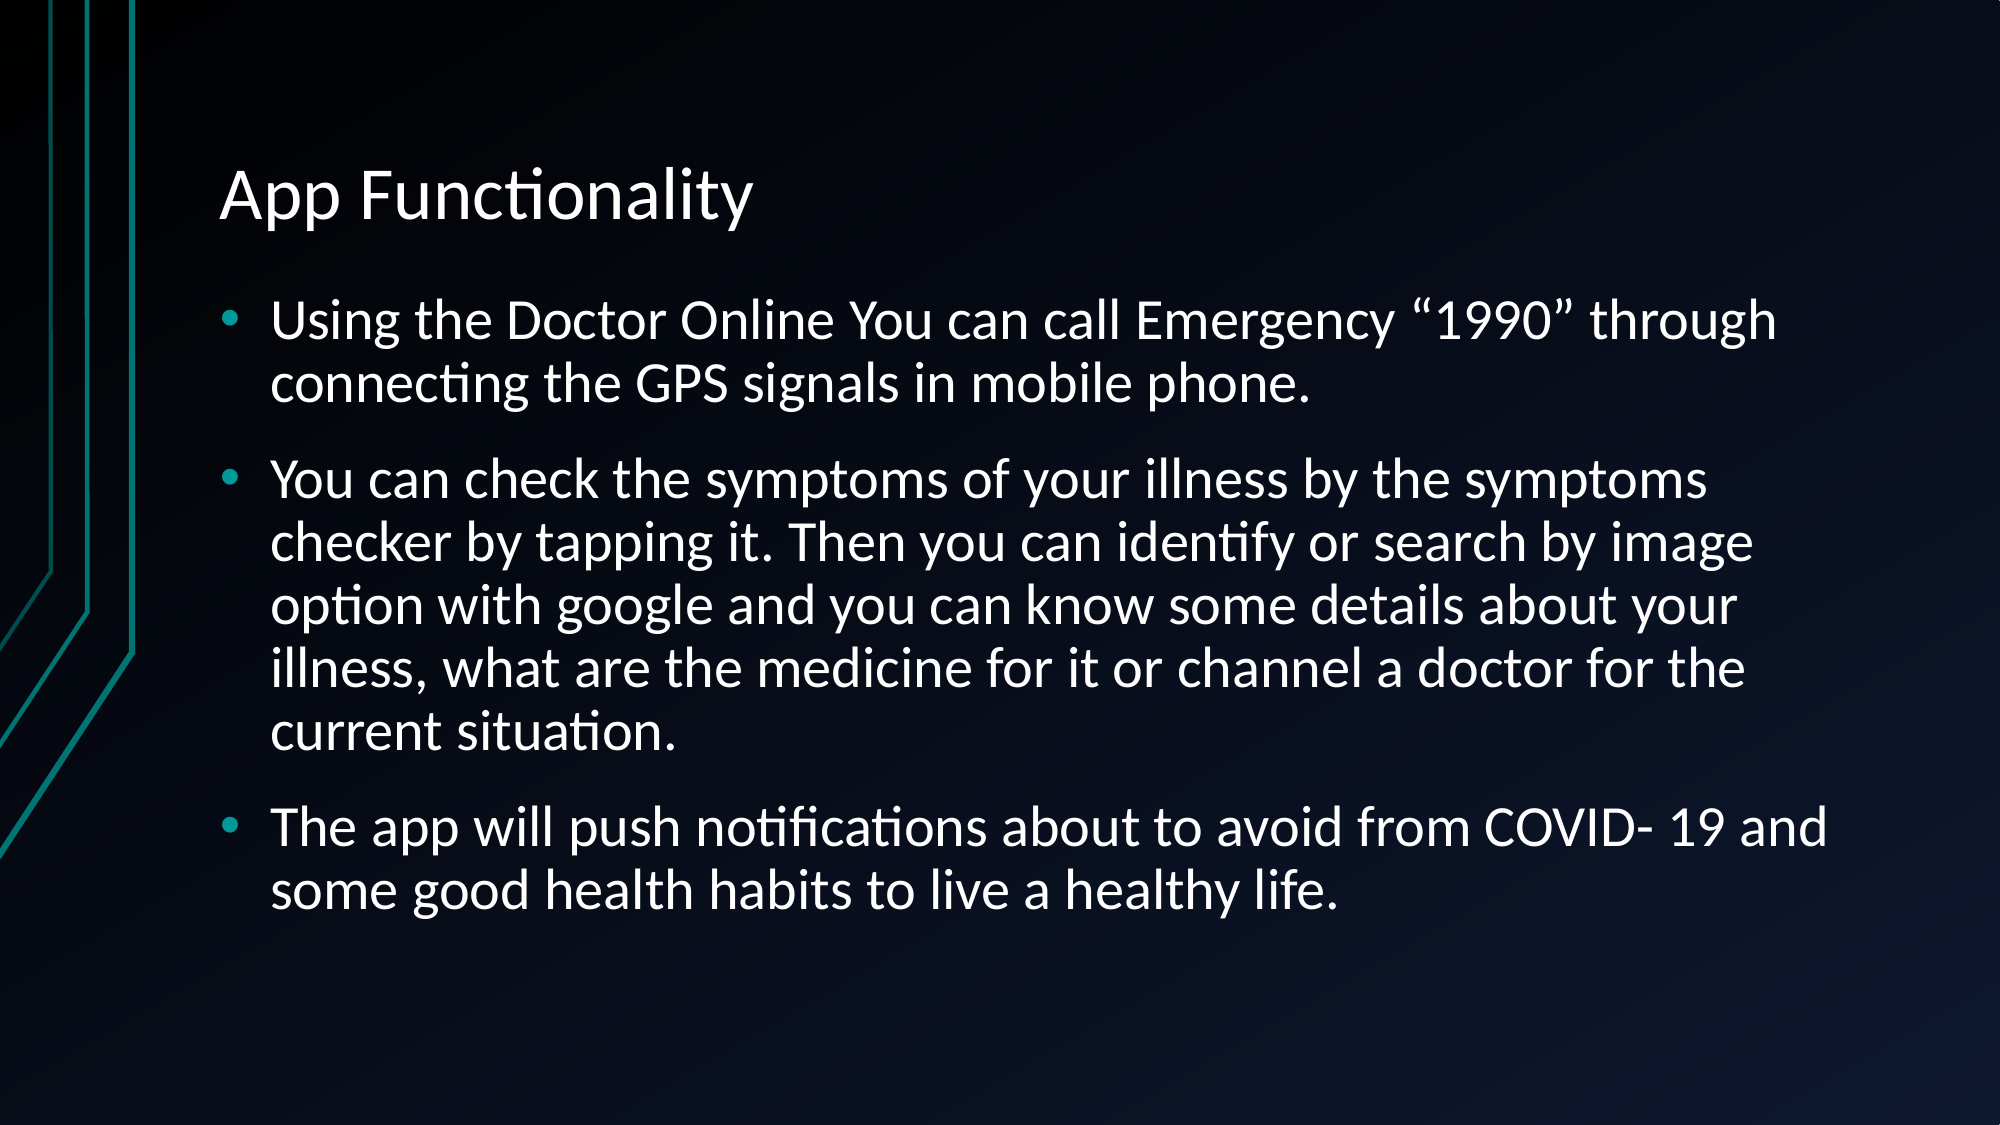

# App Functionality
Using the Doctor Online You can call Emergency “1990” through connecting the GPS signals in mobile phone.
You can check the symptoms of your illness by the symptoms checker by tapping it. Then you can identify or search by image option with google and you can know some details about your illness, what are the medicine for it or channel a doctor for the current situation.
The app will push notifications about to avoid from COVID- 19 and some good health habits to live a healthy life.